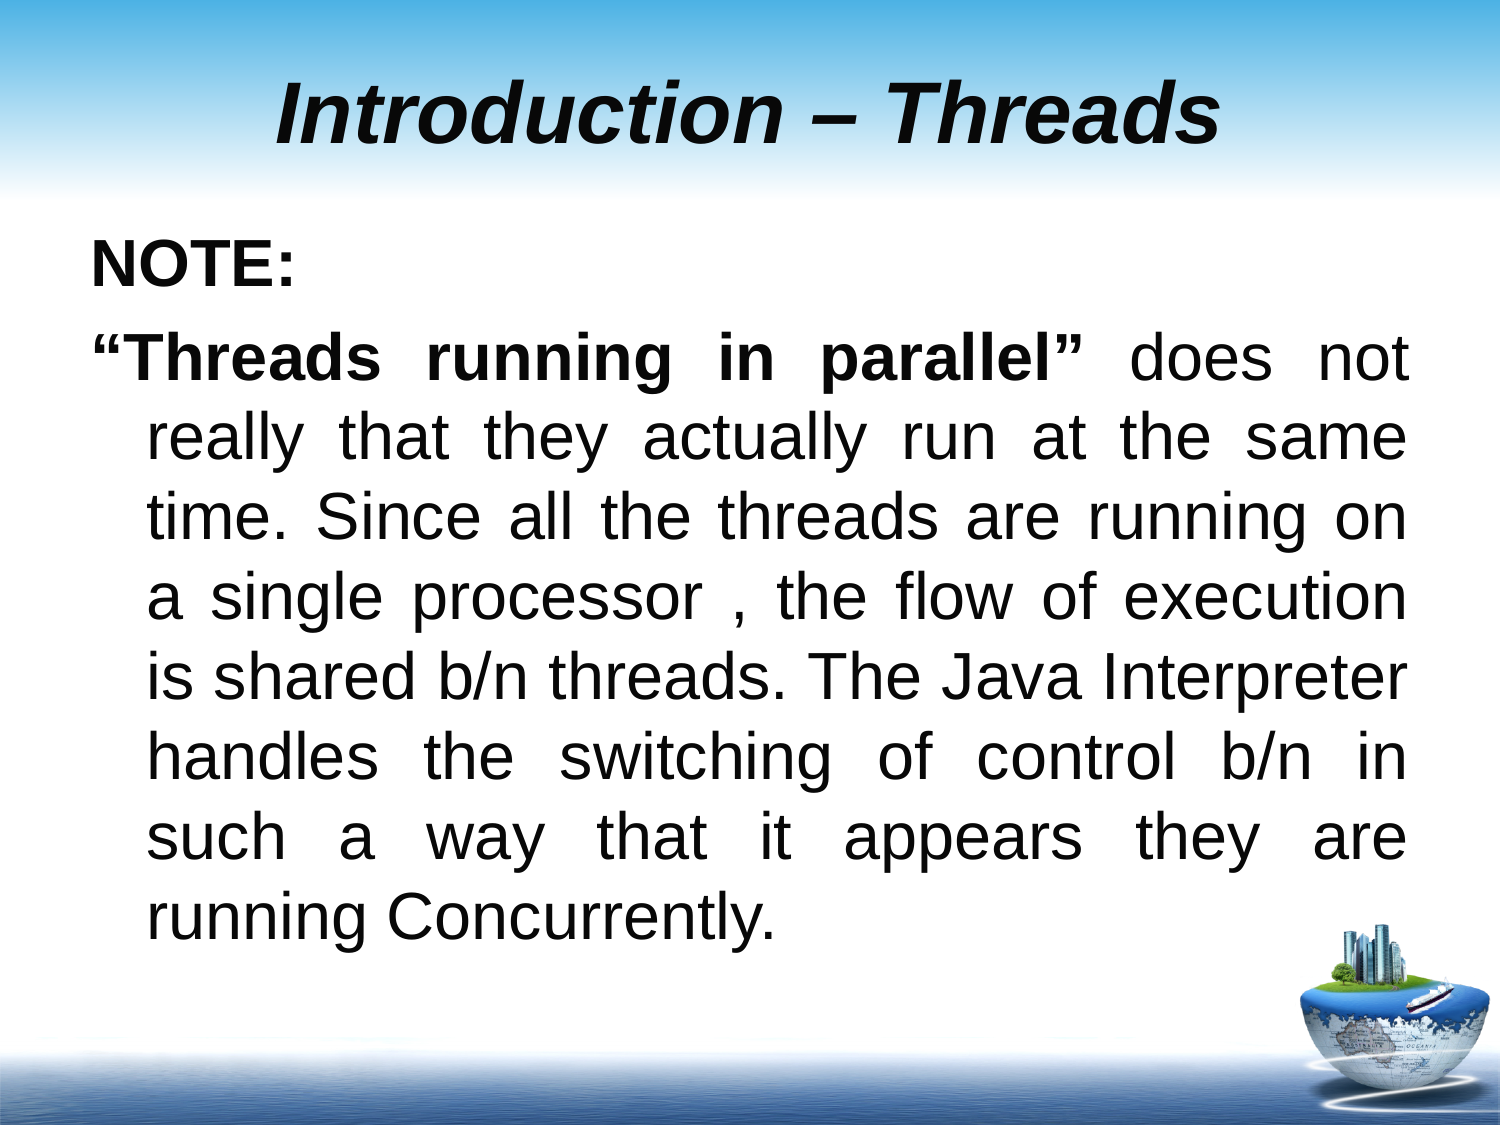

# Introduction – Threads
NOTE:
“Threads running in parallel” does not really that they actually run at the same time. Since all the threads are running on a single processor , the flow of execution is shared b/n threads. The Java Interpreter handles the switching of control b/n in such a way that it appears they are running Concurrently.